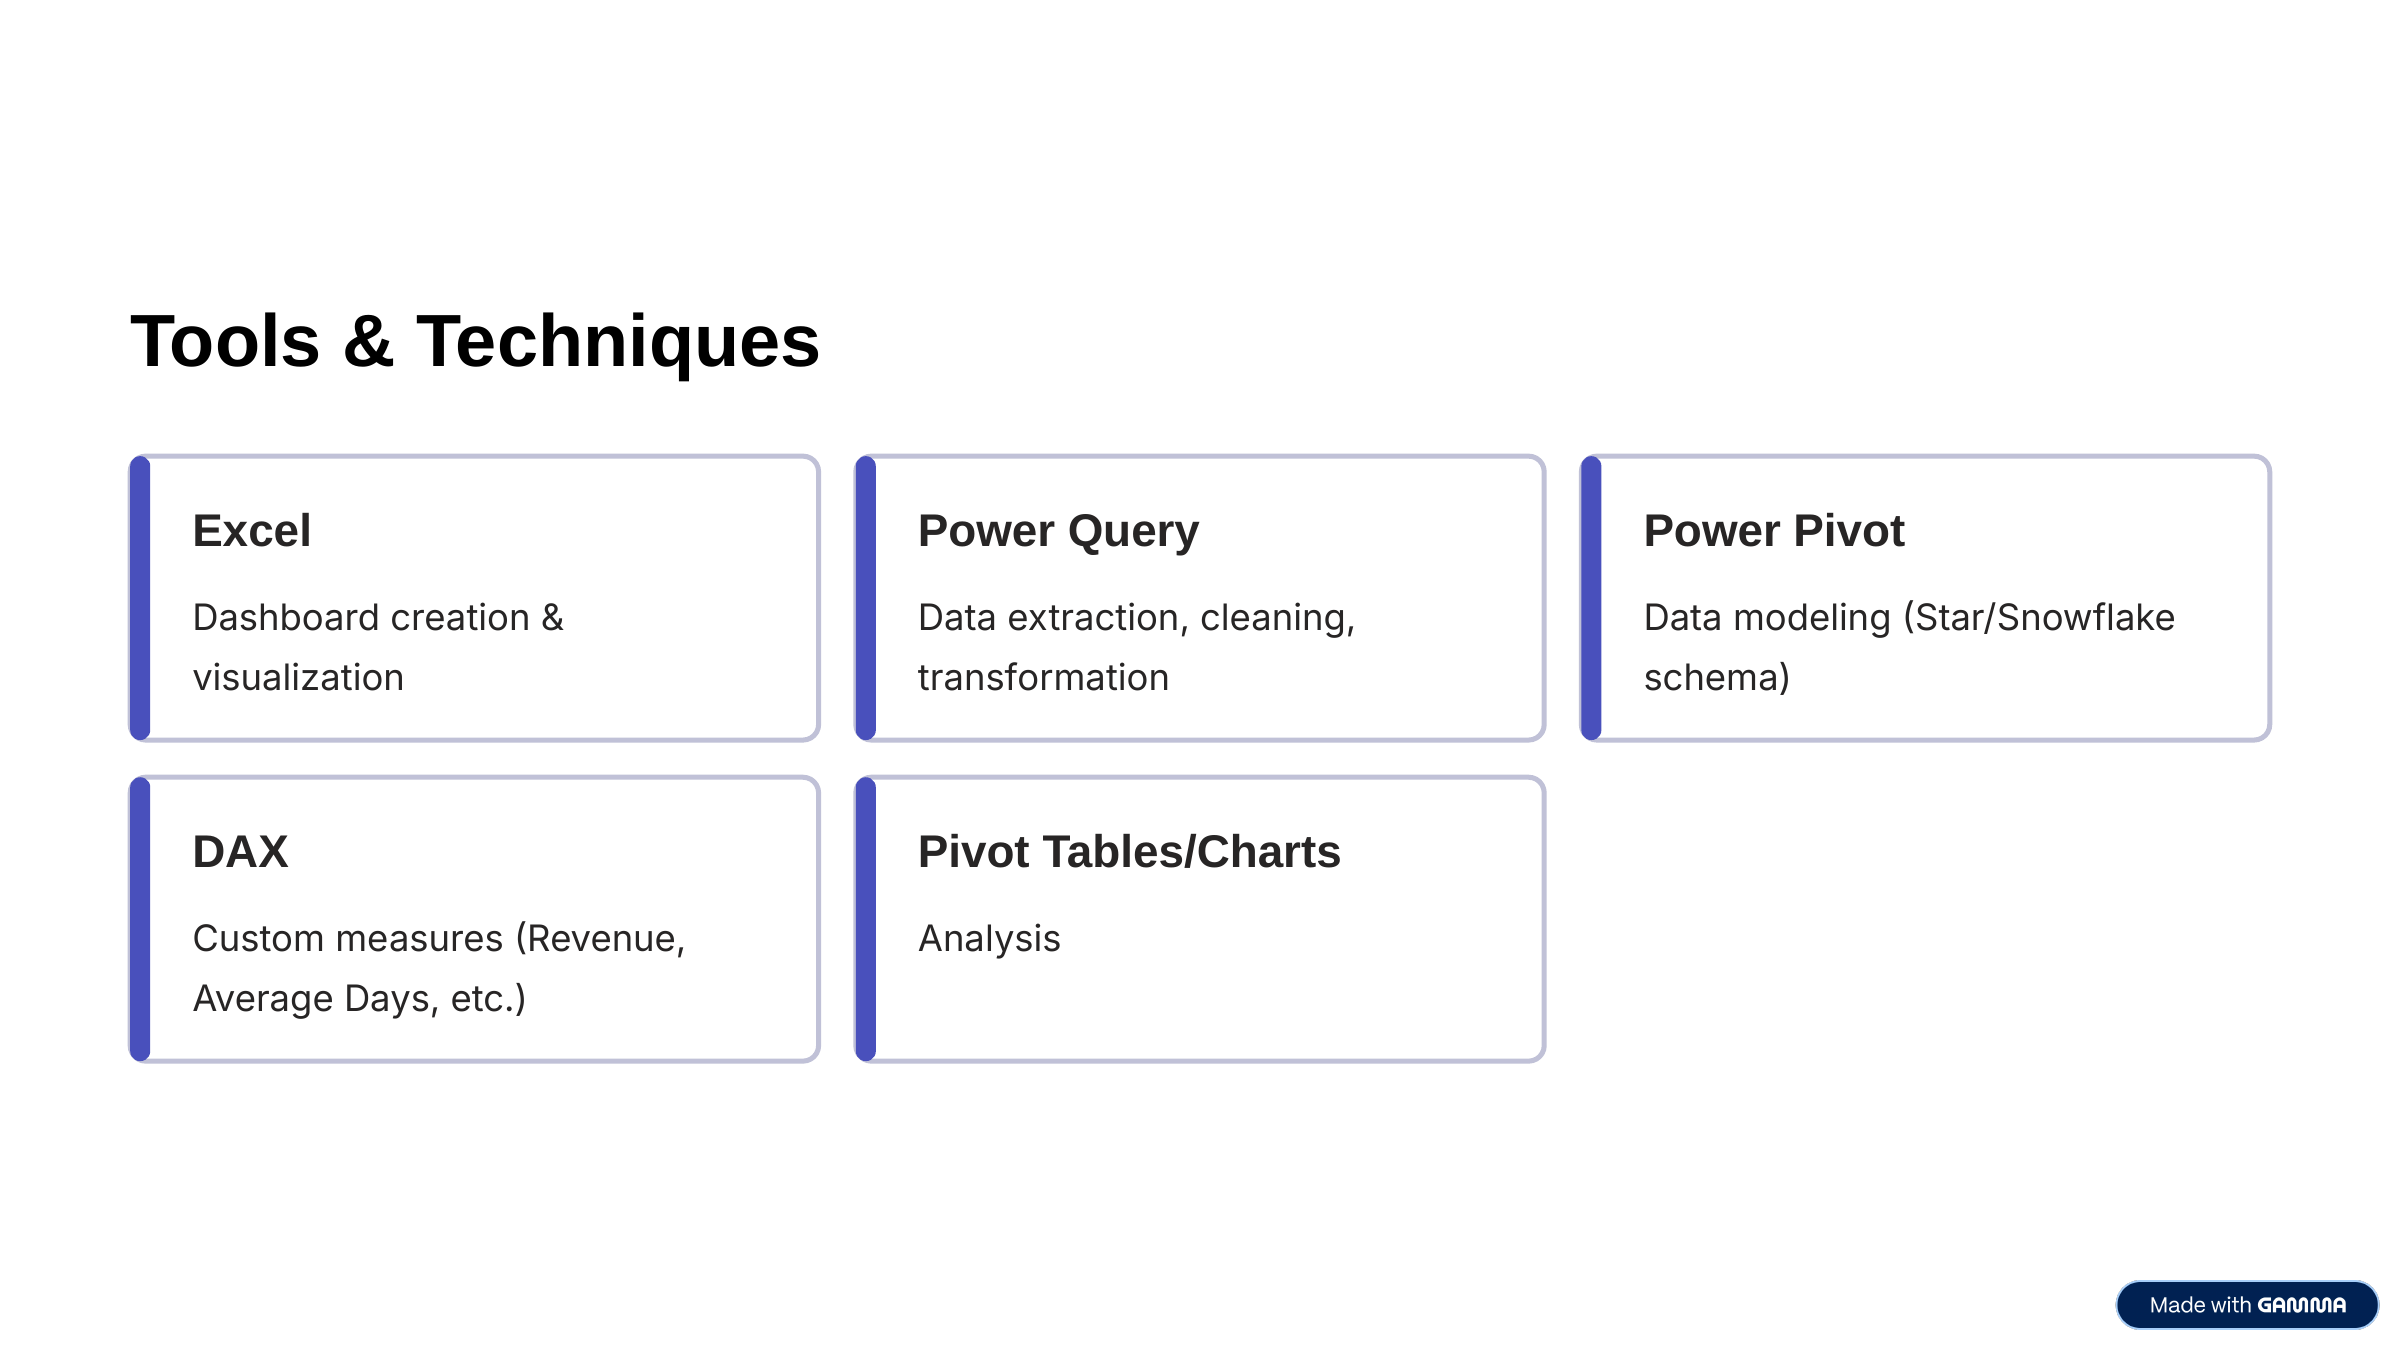

Tools & Techniques

Excel
Power Query
Power Pivot
Dashboard creation & visualization
Data extraction, cleaning, transformation
Data modeling (Star/Snowflake schema)

DAX
Pivot Tables/Charts
Custom measures (Revenue, Average Days, etc.)
Analysis